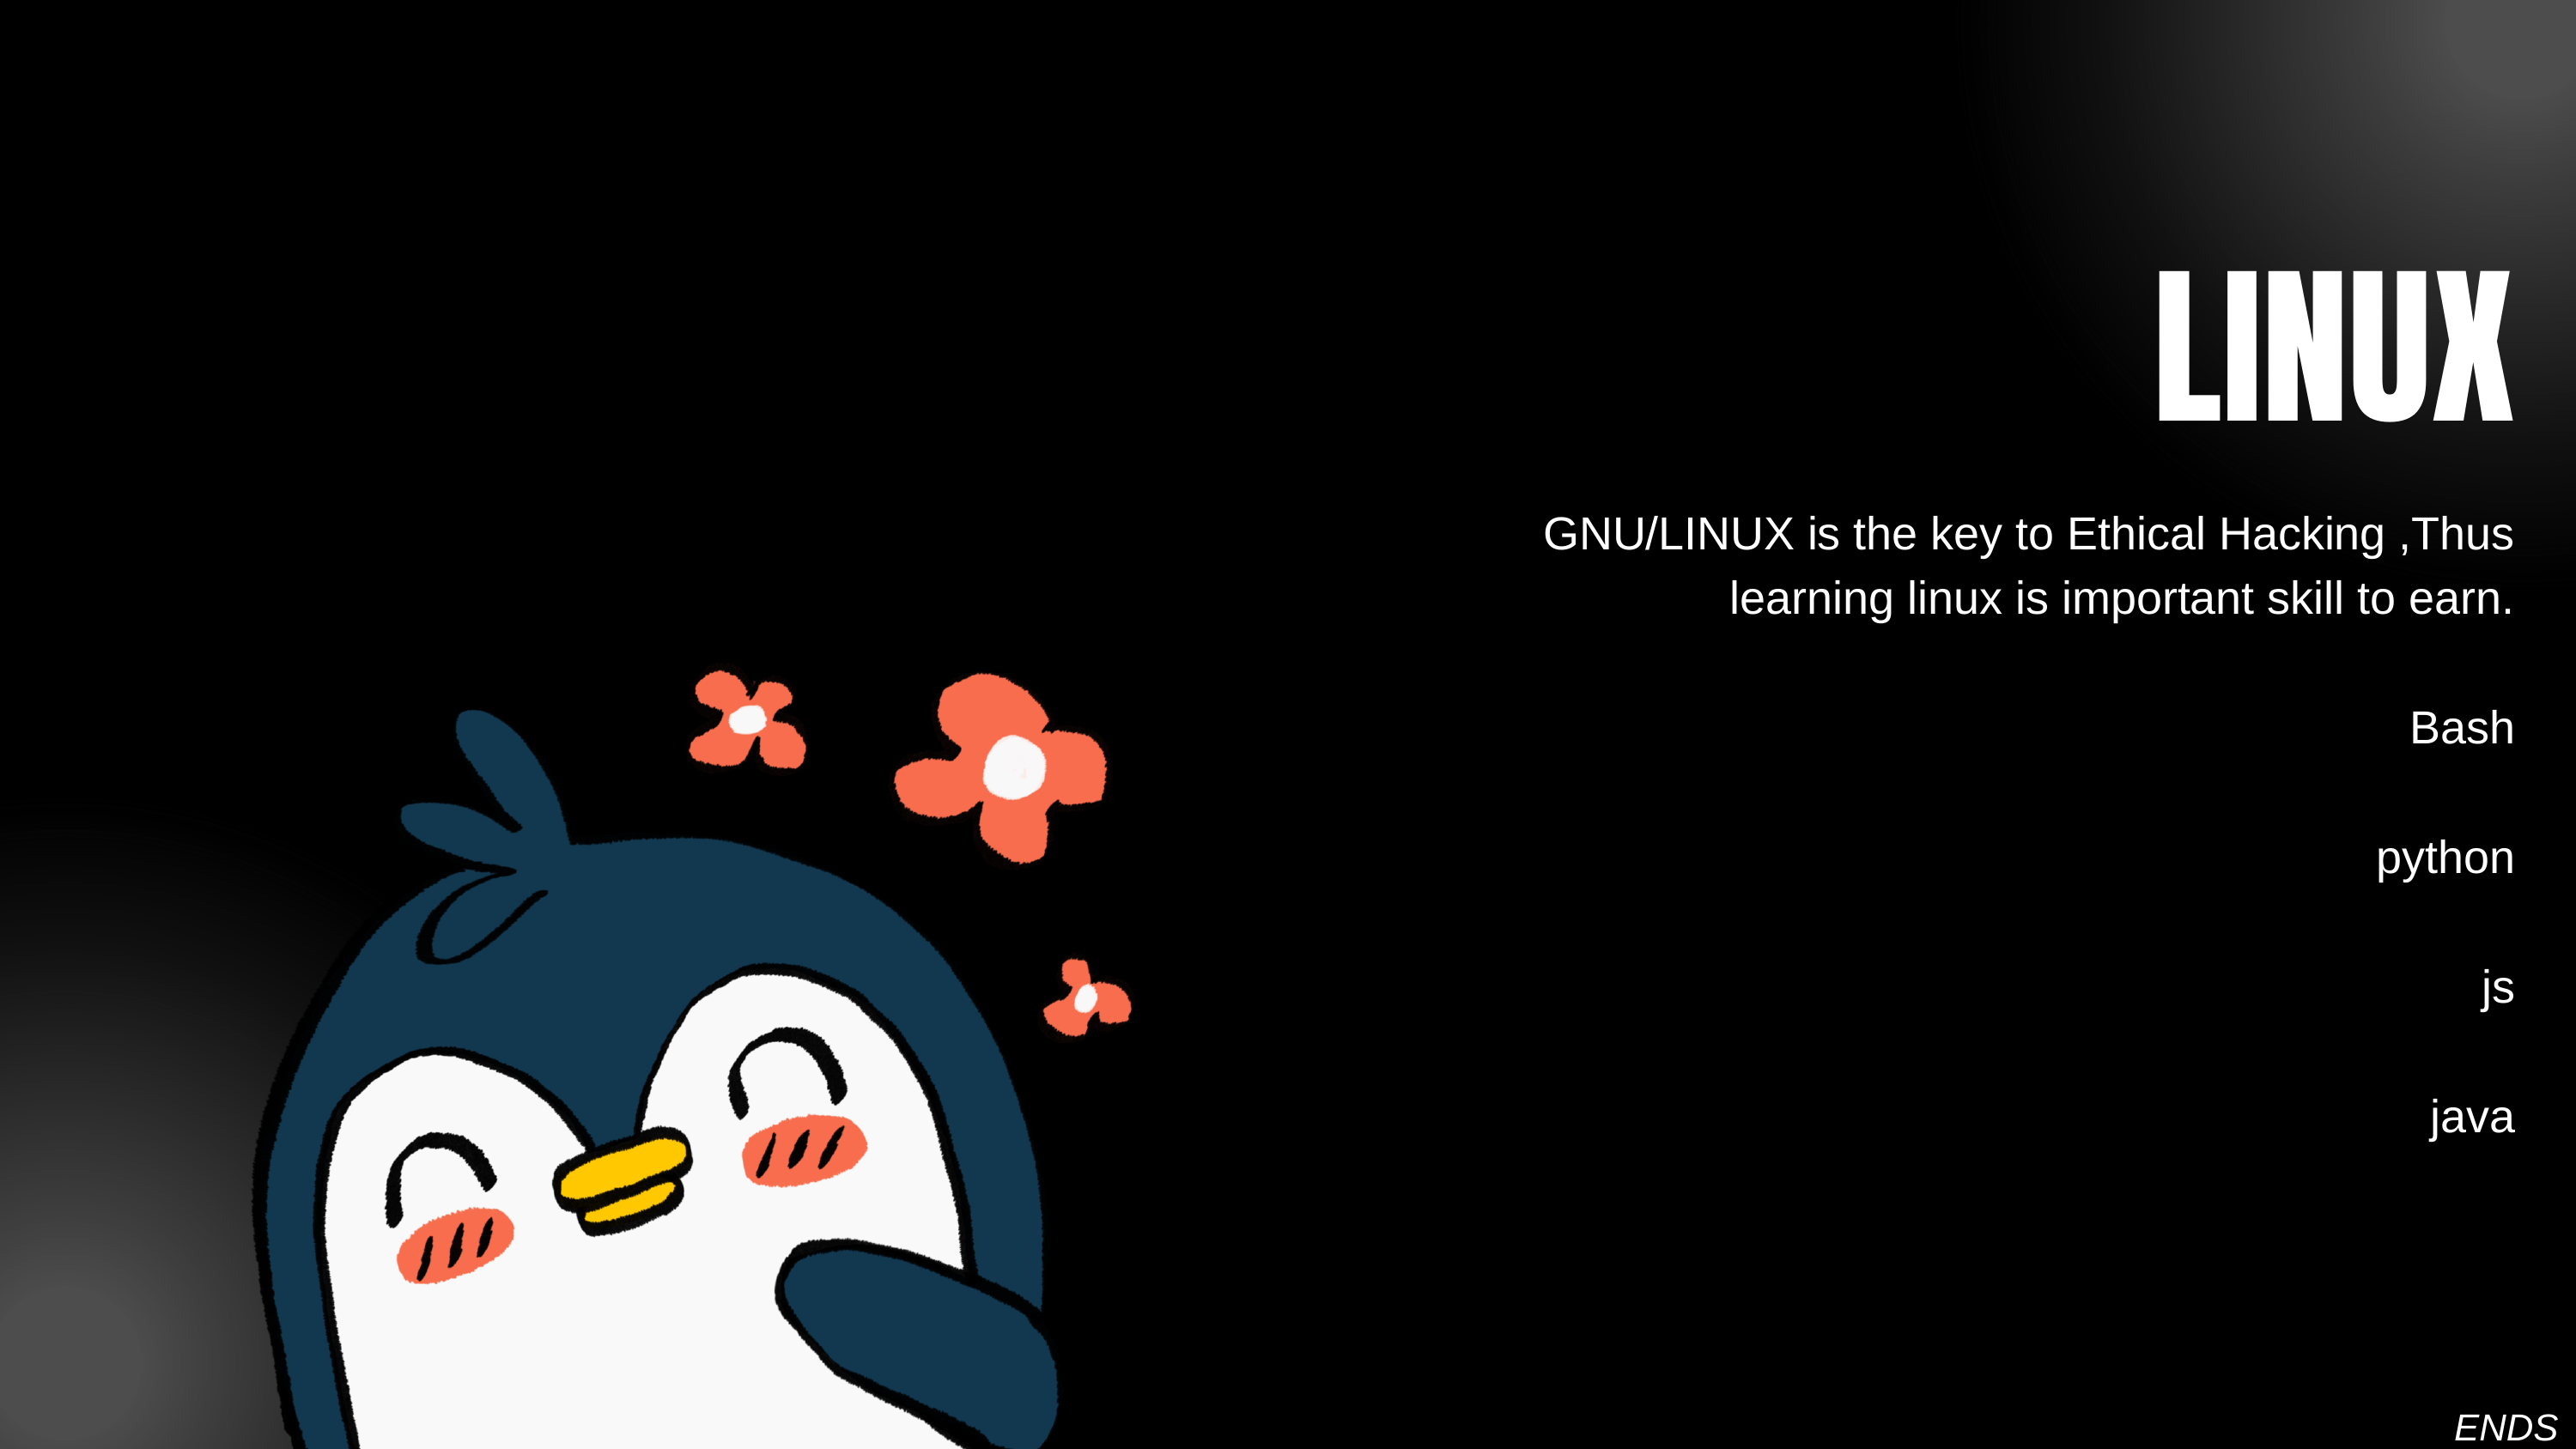

Level - 1
Session 4 – Learning Linux
Desktop Environment
Basic linux interface
Learning to use Terminal (Bash)
Dobut solving session

Session 5 – Learning Open-source Tools
Git ?
How to use it?
A live demo for a tool
Dobut solving
LEVEL 2 introduction
Session 1 – Networking Basics:
communication?.....
TCP vs UDP …..
IP- V4 & V6……
Types of Networks?

Session 2 – Networking Adv.
Ports ?
Services?
Osi model ?
Osi layers?

Session 3 – Virtual lab Setup
Attack machine – Kali/parrot
Target machines – Win7, Metasploitable
Dobut solving session
LINUX

LEVEL-2
THEORY
GNU/LINUX is the key to Ethical Hacking ,Thus learning linux is important skill to earn.

Bash

python

js

java

Hacking starts with critical thinking on victims and machines , In order to understand how machine works we need to how networks works

This level consists of true linux skill ,learning tools like
SEtoolkit, Nmap, Burpsuite, Wireshark, NIkto, SQLmap , MSF and many other tools.

ENDS